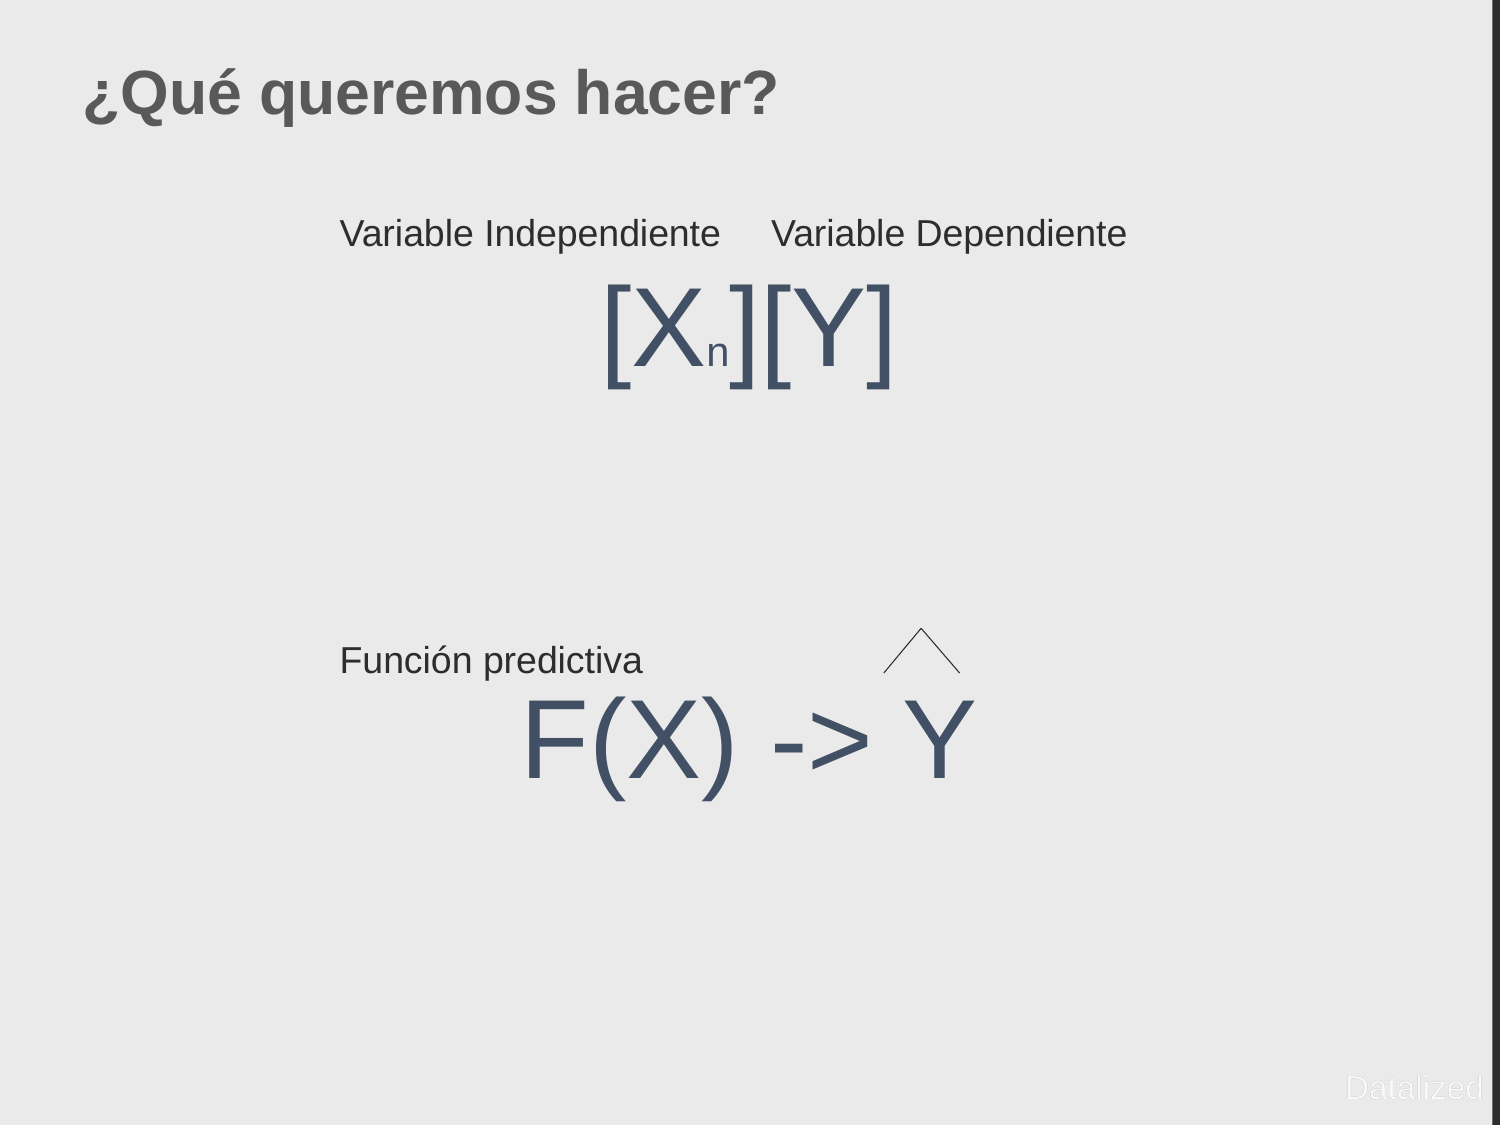

¿Qué queremos hacer?

Variable Independiente
Variable Dependiente
[Xn][Y]

F(X) -> Y
Función predictiva
Datalized
Datalized